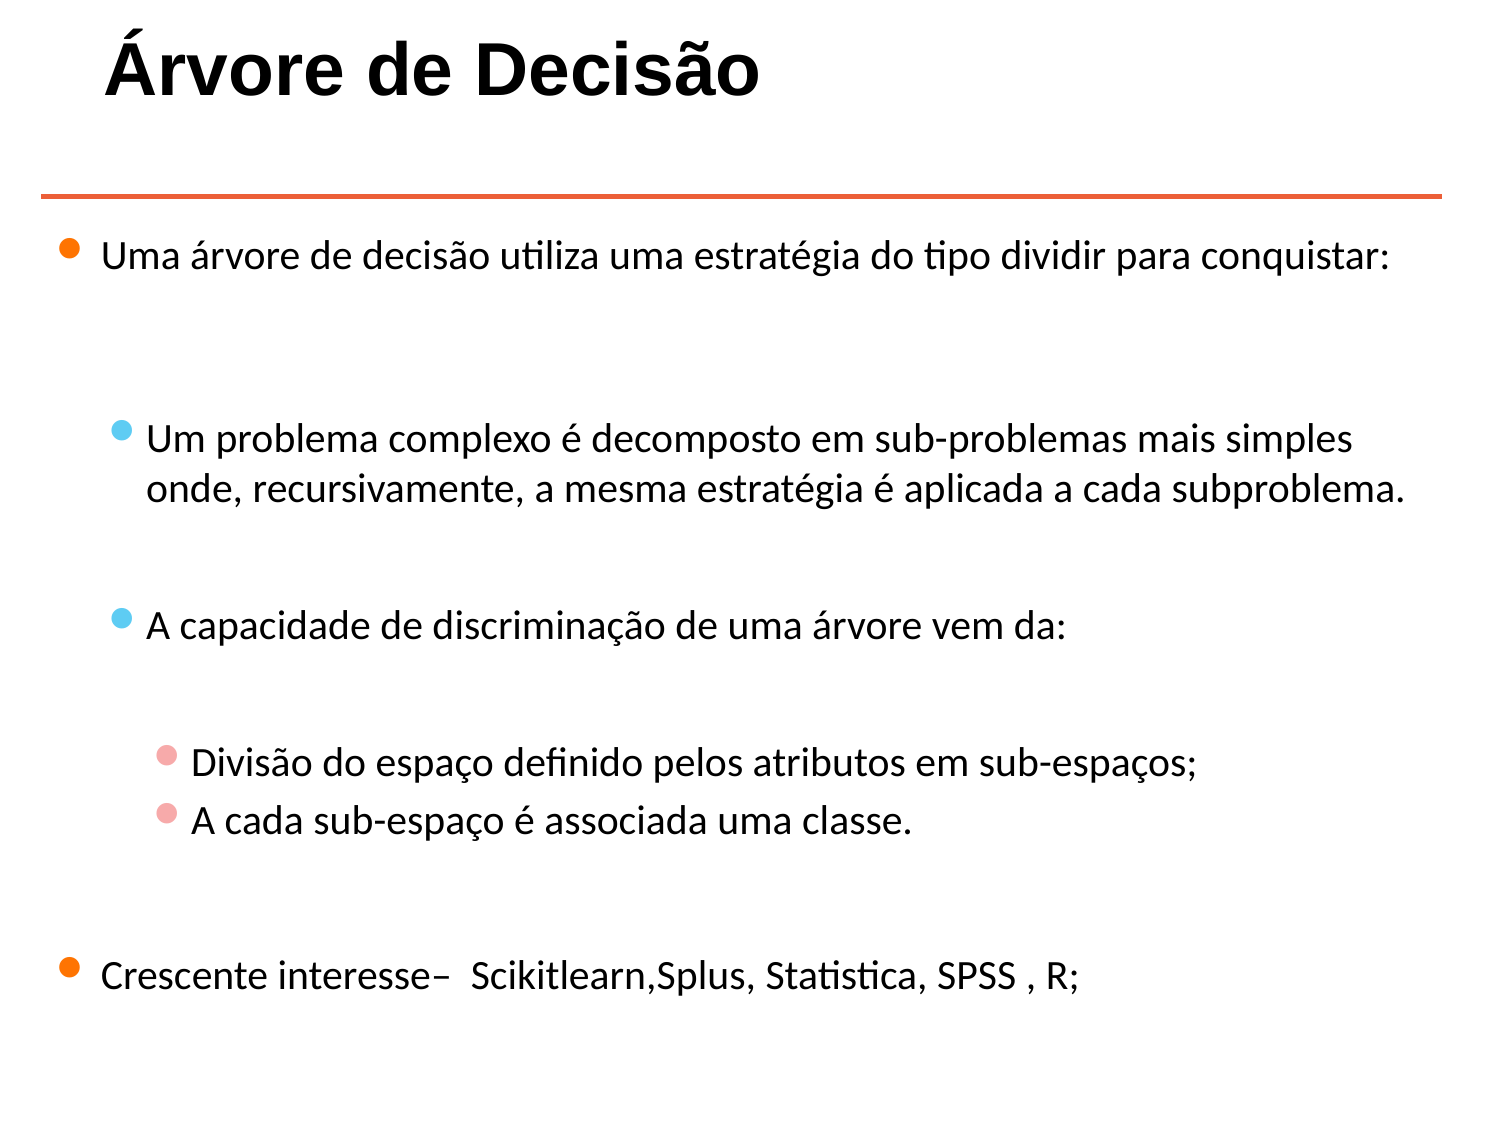

# Árvore de Decisão
Uma árvore de decisão utiliza uma estratégia do tipo dividir para conquistar:

Um problema complexo é decomposto em sub-problemas mais simples onde, recursivamente, a mesma estratégia é aplicada a cada subproblema.

A capacidade de discriminação de uma árvore vem da:

Divisão do espaço definido pelos atributos em sub-espaços;
A cada sub-espaço é associada uma classe.

Crescente interesse–  Scikitlearn,Splus, Statistica, SPSS , R;